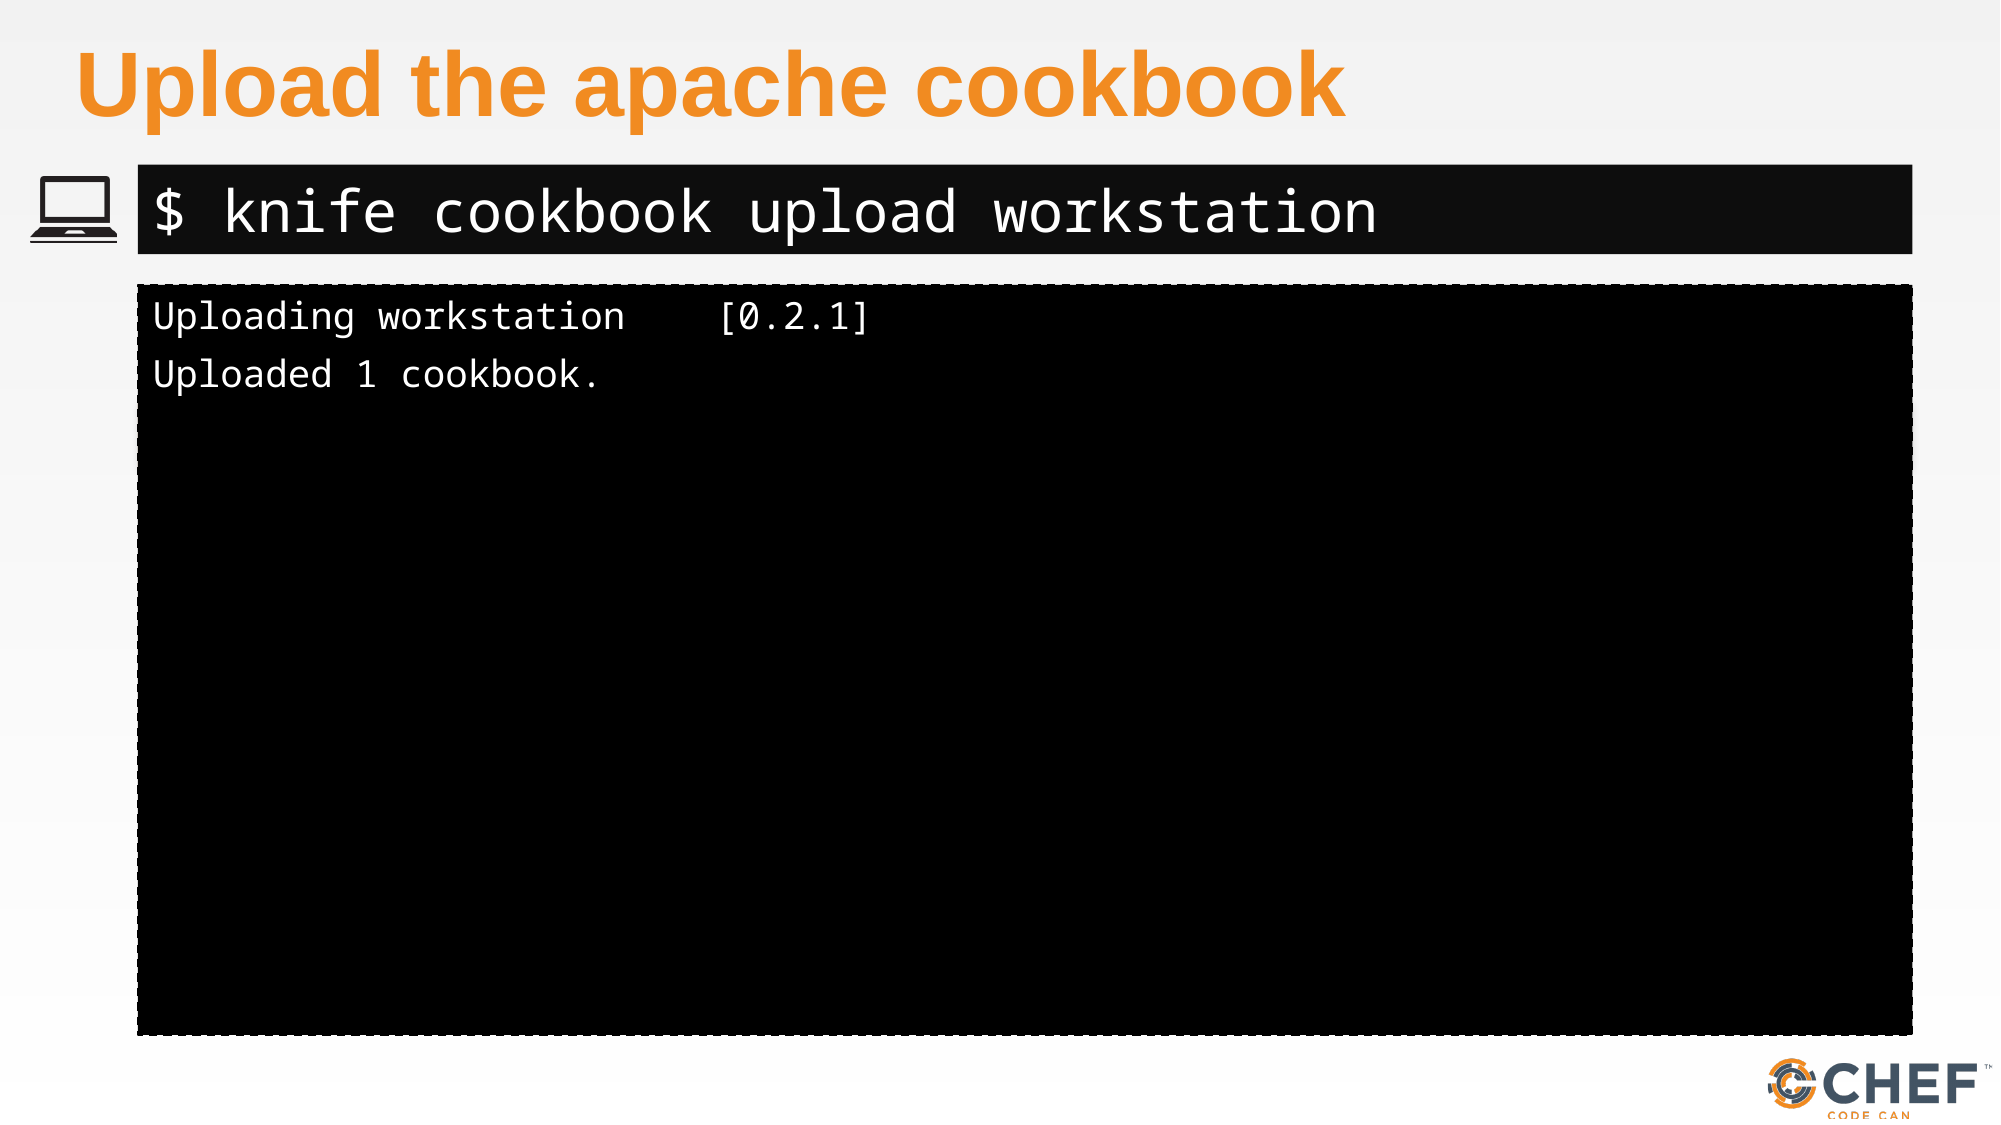

# Upload the apache cookbook
$ knife cookbook upload workstation
Uploading workstation    [0.2.1]
Uploaded 1 cookbook.